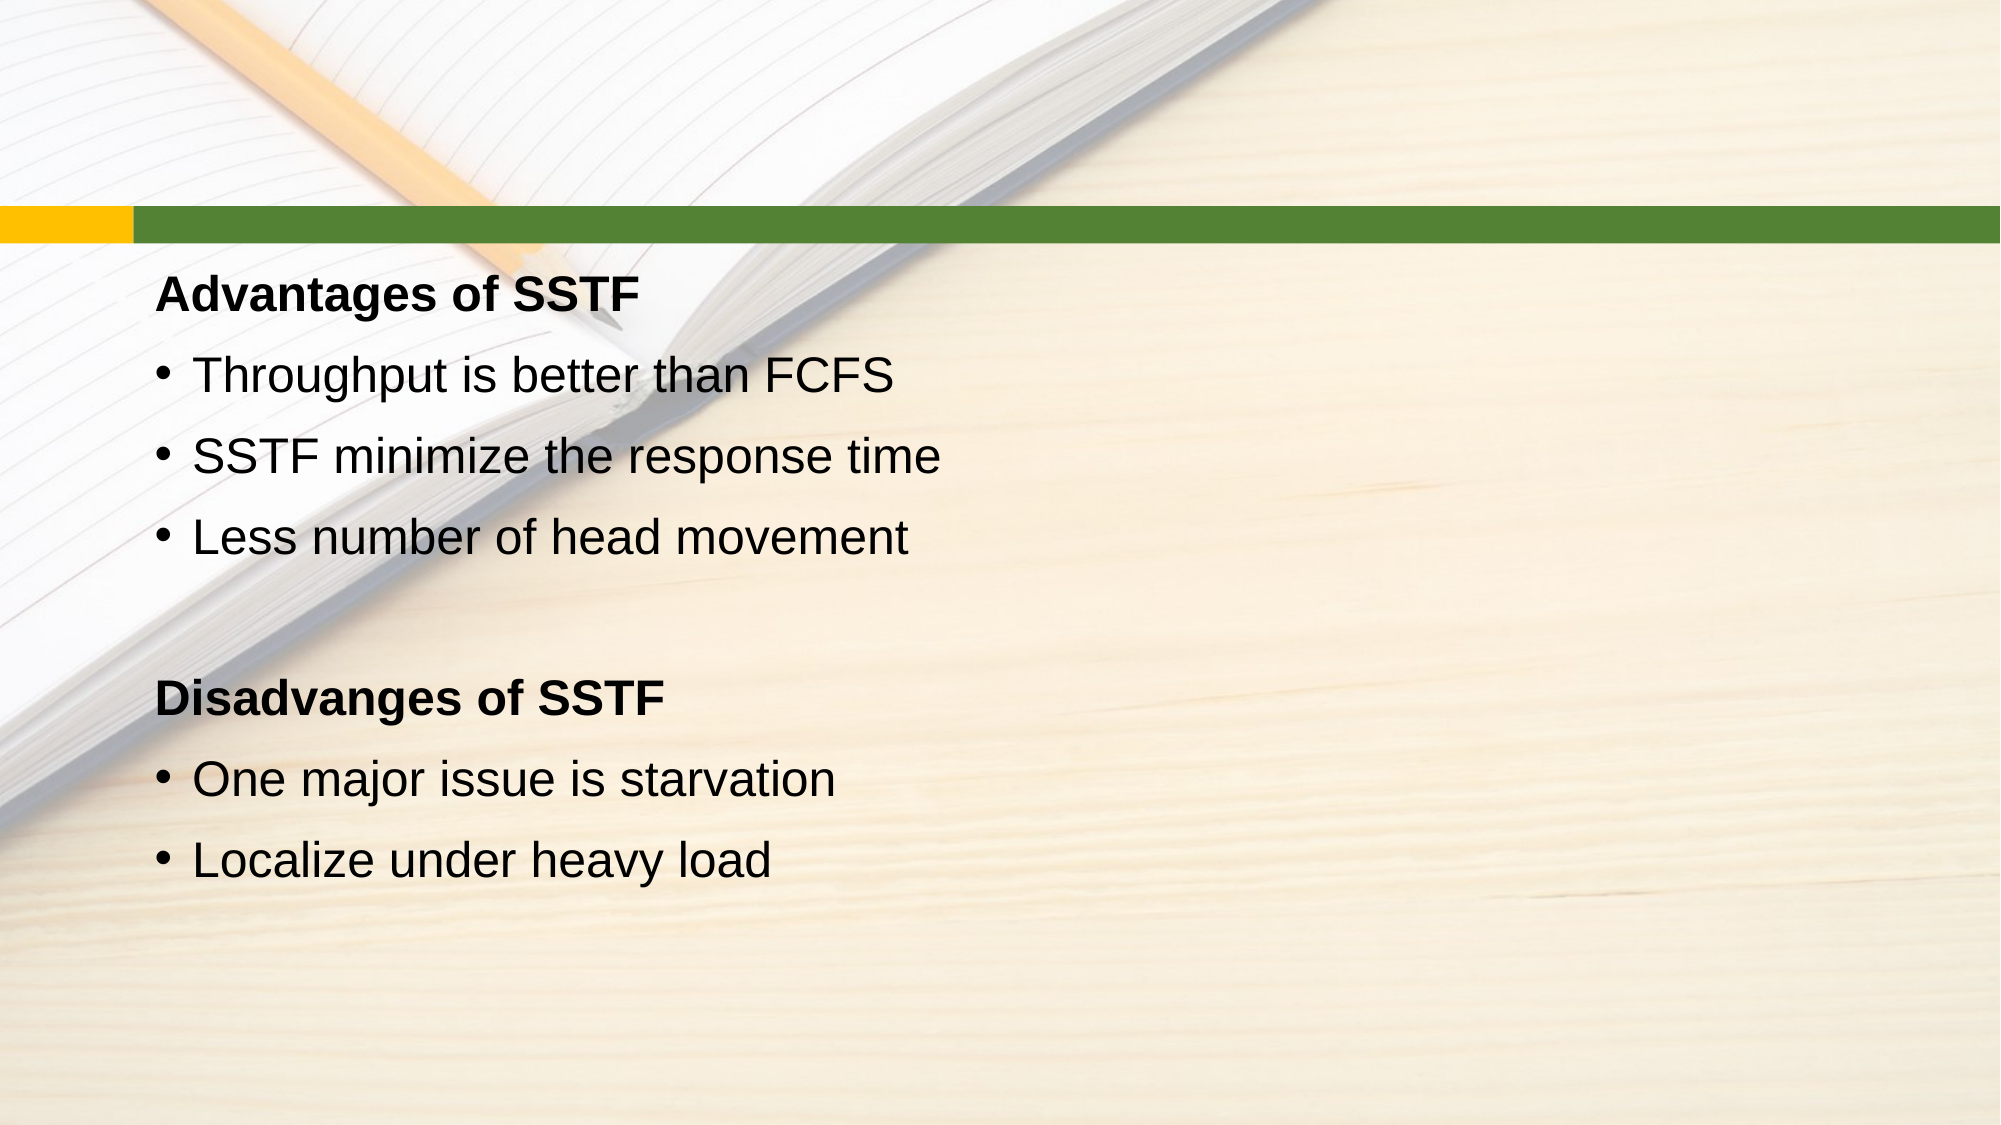

Advantages of SSTF
Throughput is better than FCFS
SSTF minimize the response time
Less number of head movement

Disadvanges of SSTF
One major issue is starvation
Localize under heavy load